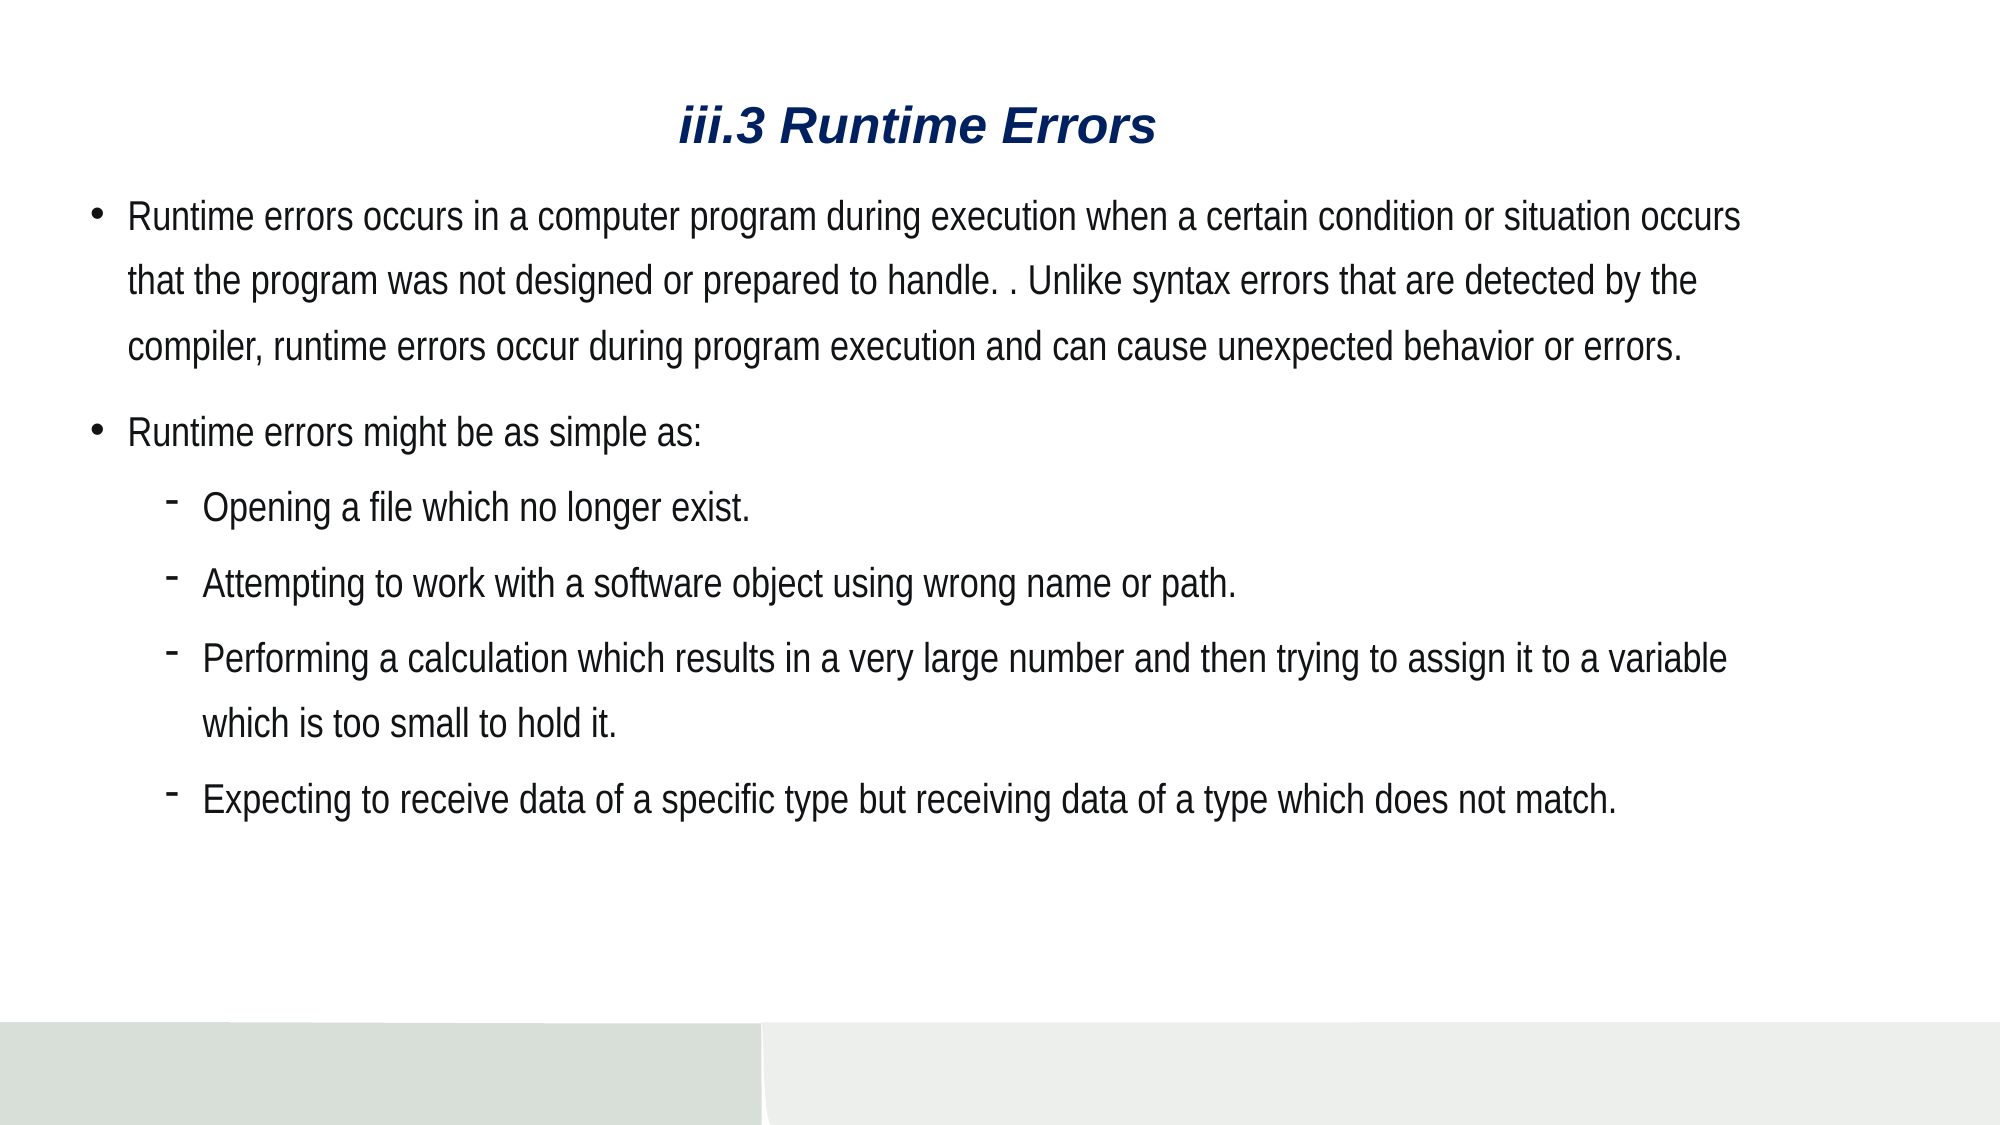

# iii.3 Runtime Errors
Runtime errors occurs in a computer program during execution when a certain condition or situation occurs that the program was not designed or prepared to handle. . Unlike syntax errors that are detected by the compiler, runtime errors occur during program execution and can cause unexpected behavior or errors.
Runtime errors might be as simple as:
Opening a file which no longer exist.
Attempting to work with a software object using wrong name or path.
Performing a calculation which results in a very large number and then trying to assign it to a variable which is too small to hold it.
Expecting to receive data of a specific type but receiving data of a type which does not match.